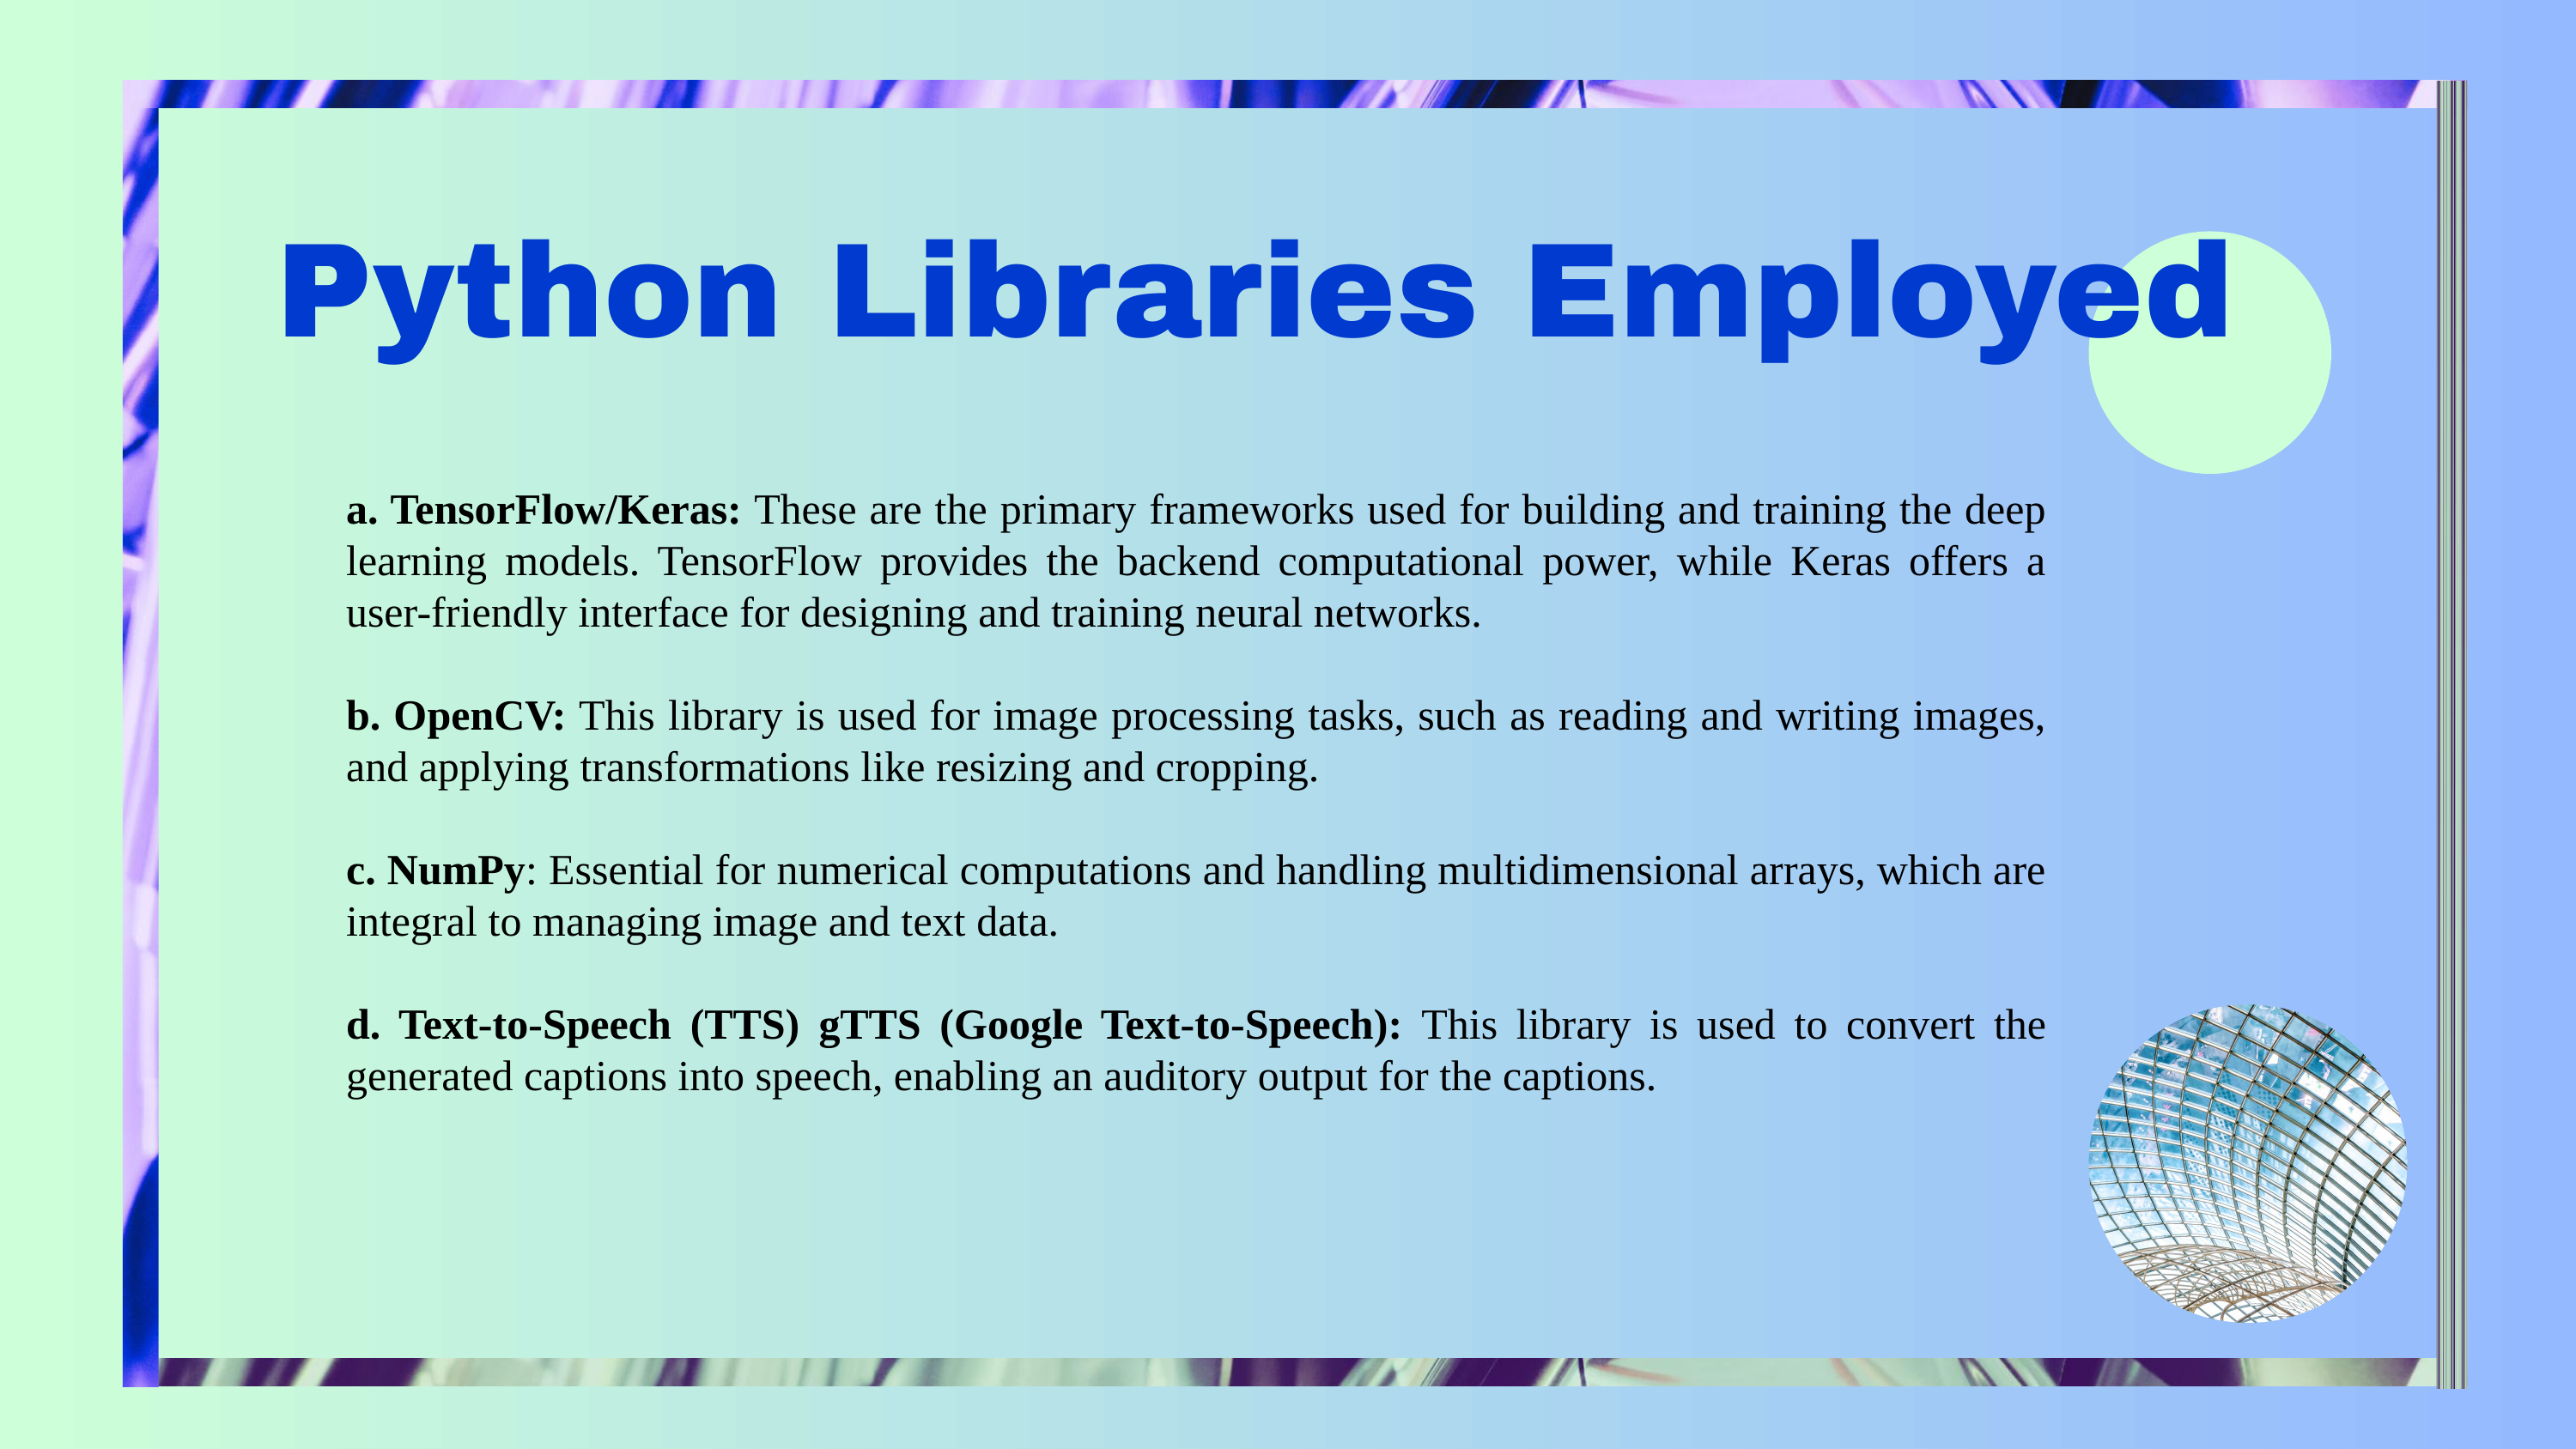

Python Libraries Employed

a. TensorFlow/Keras: These are the primary frameworks used for building and training the deep learning models. TensorFlow provides the backend computational power, while Keras offers a user-friendly interface for designing and training neural networks.

b. OpenCV: This library is used for image processing tasks, such as reading and writing images, and applying transformations like resizing and cropping.

c. NumPy: Essential for numerical computations and handling multidimensional arrays, which are integral to managing image and text data.

d. Text-to-Speech (TTS) gTTS (Google Text-to-Speech): This library is used to convert the generated captions into speech, enabling an auditory output for the captions.